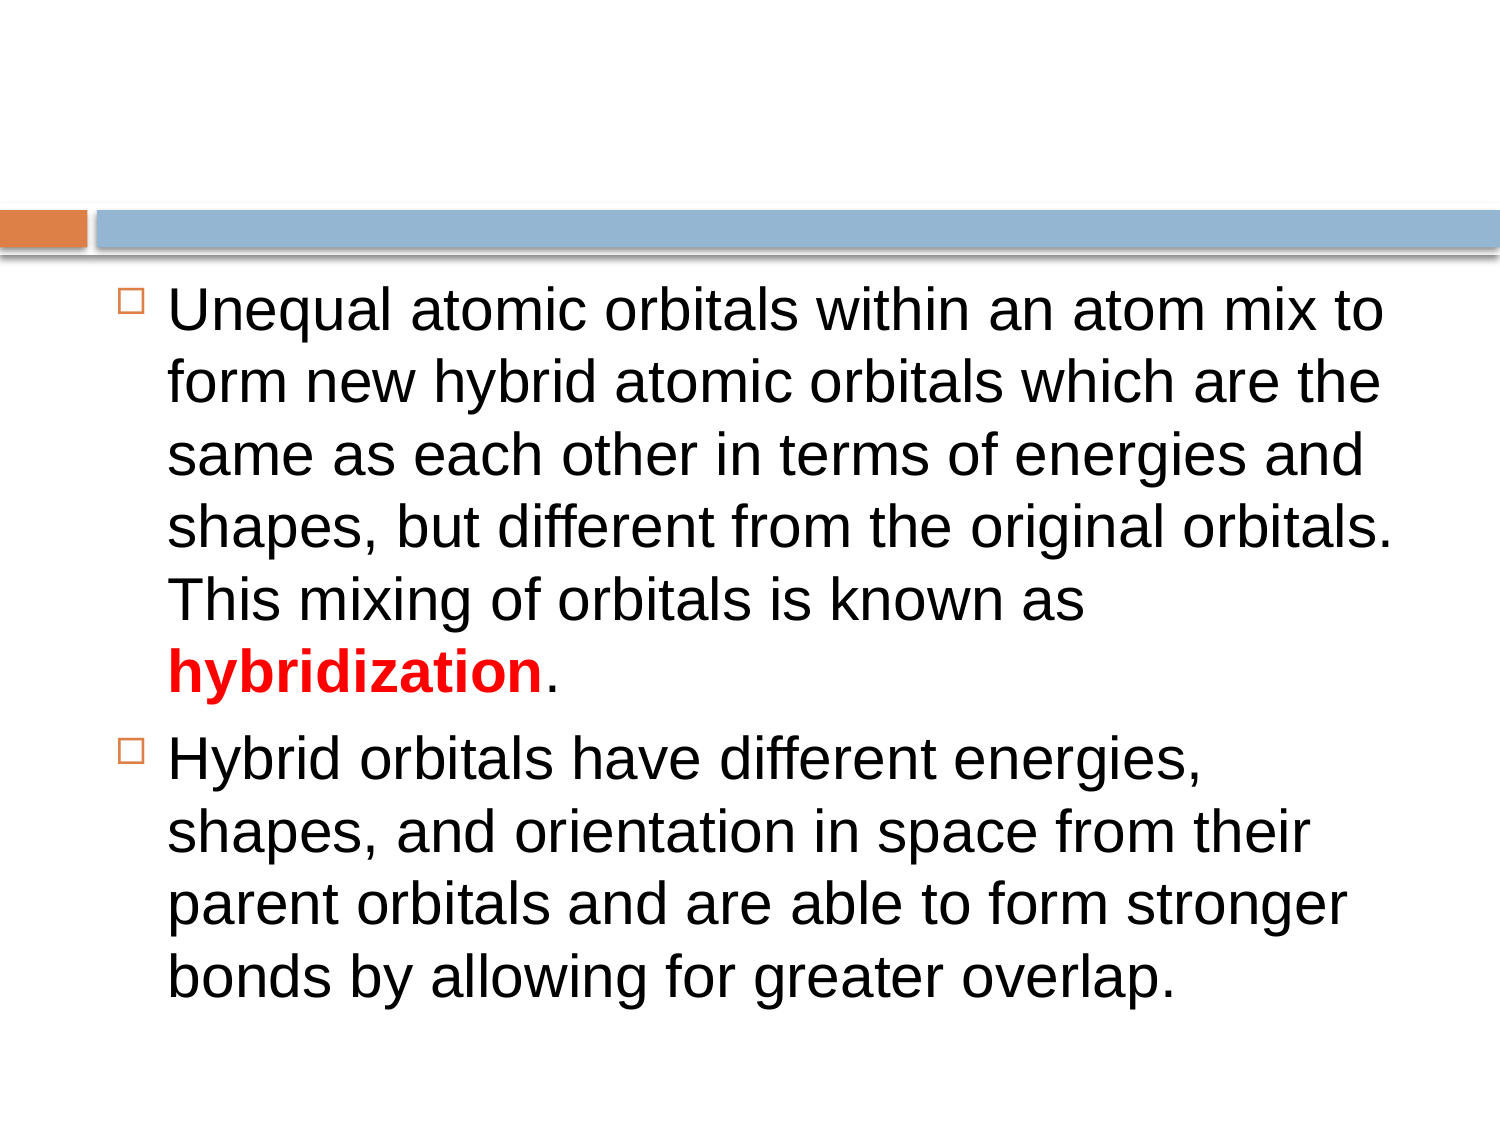

Unequal atomic orbitals within an atom mix to form new hybrid atomic orbitals which are the same as each other in terms of energies and shapes, but different from the original orbitals. This mixing of orbitals is known as hybridization.
Hybrid orbitals have different energies, shapes, and orientation in space from their parent orbitals and are able to form stronger bonds by allowing for greater overlap.